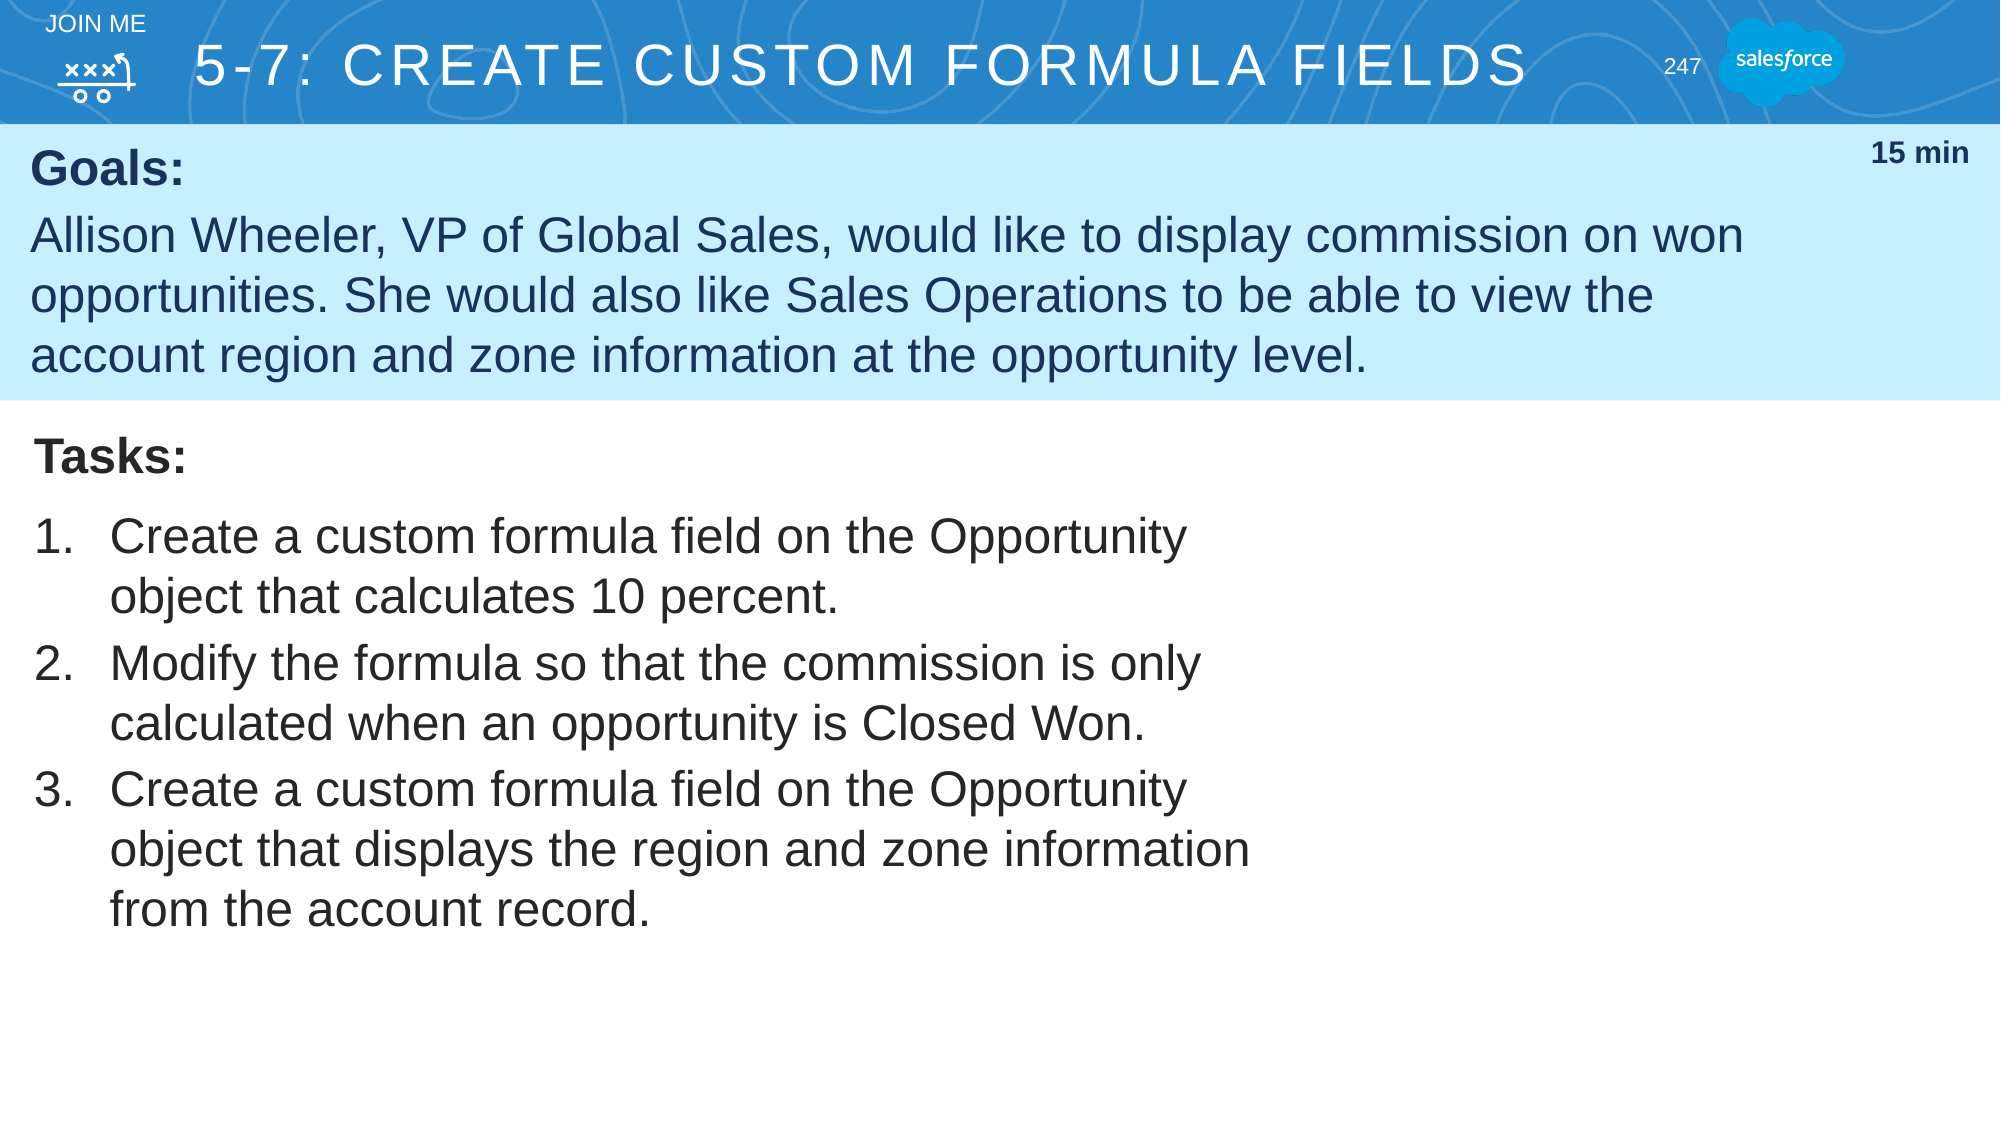

JOIN ME
# 5-7: Create Custom Formula Fields
247
Goals:
Allison Wheeler, VP of Global Sales, would like to display commission on won opportunities. She would also like Sales Operations to be able to view the
account region and zone information at the opportunity level.
15 min
Tasks:
Create a custom formula field on the Opportunity object that calculates 10 percent.
Modify the formula so that the commission is only calculated when an opportunity is Closed Won.
Create a custom formula field on the Opportunity object that displays the region and zone information from the account record.